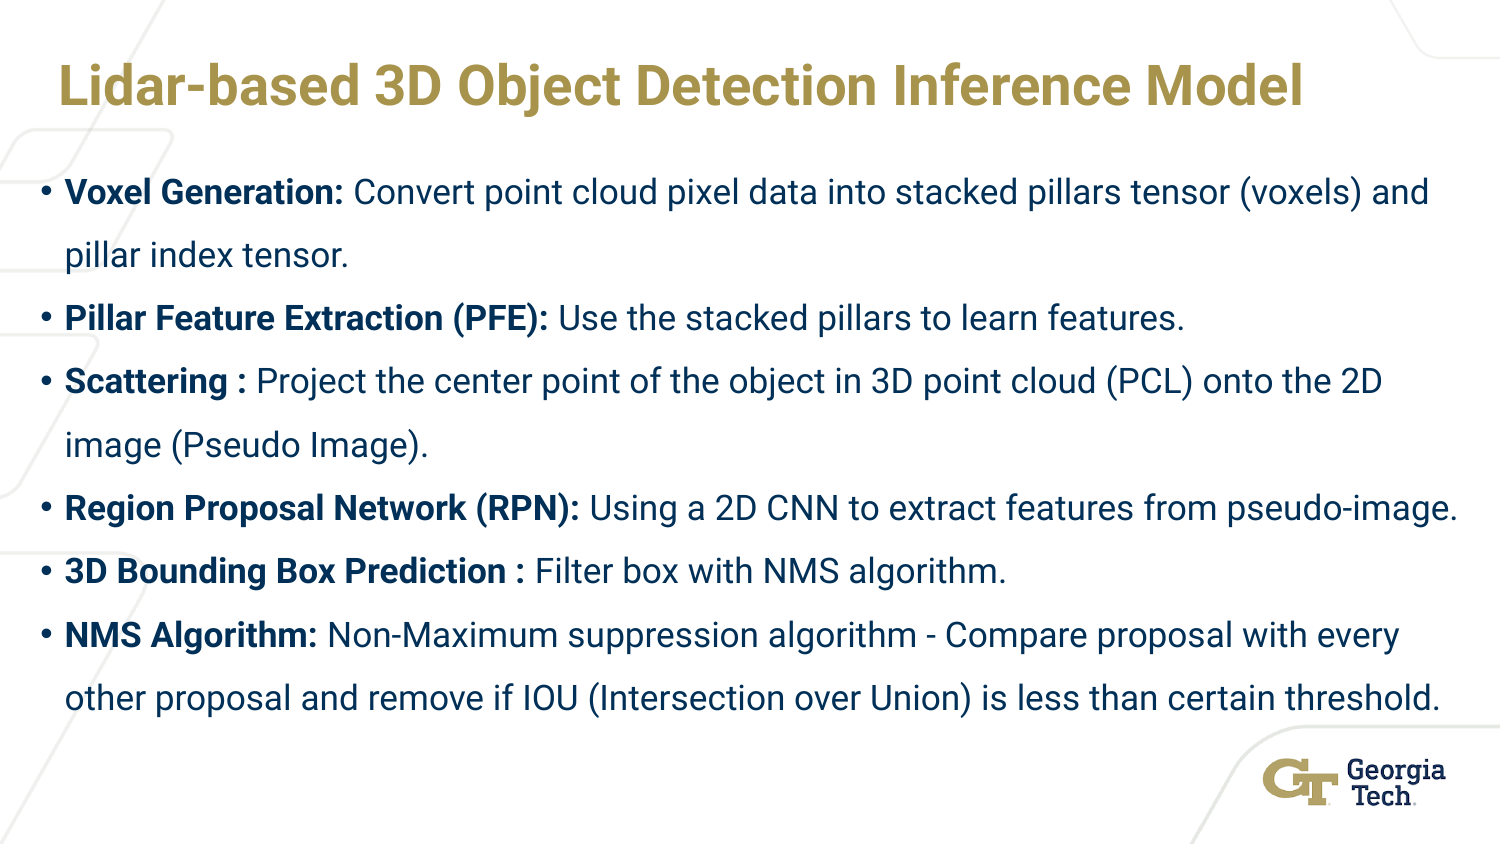

# Lidar-based 3D Object Detection Inference Model
Voxel Generation: Convert point cloud pixel data into stacked pillars tensor (voxels) and pillar index tensor.
Pillar Feature Extraction (PFE): Use the stacked pillars to learn features.
Scattering : Project the center point of the object in 3D point cloud (PCL) onto the 2D image (Pseudo Image).
Region Proposal Network (RPN): Using a 2D CNN to extract features from pseudo-image.
3D Bounding Box Prediction : Filter box with NMS algorithm.
NMS Algorithm: Non-Maximum suppression algorithm - Compare proposal with every other proposal and remove if IOU (Intersection over Union) is less than certain threshold.